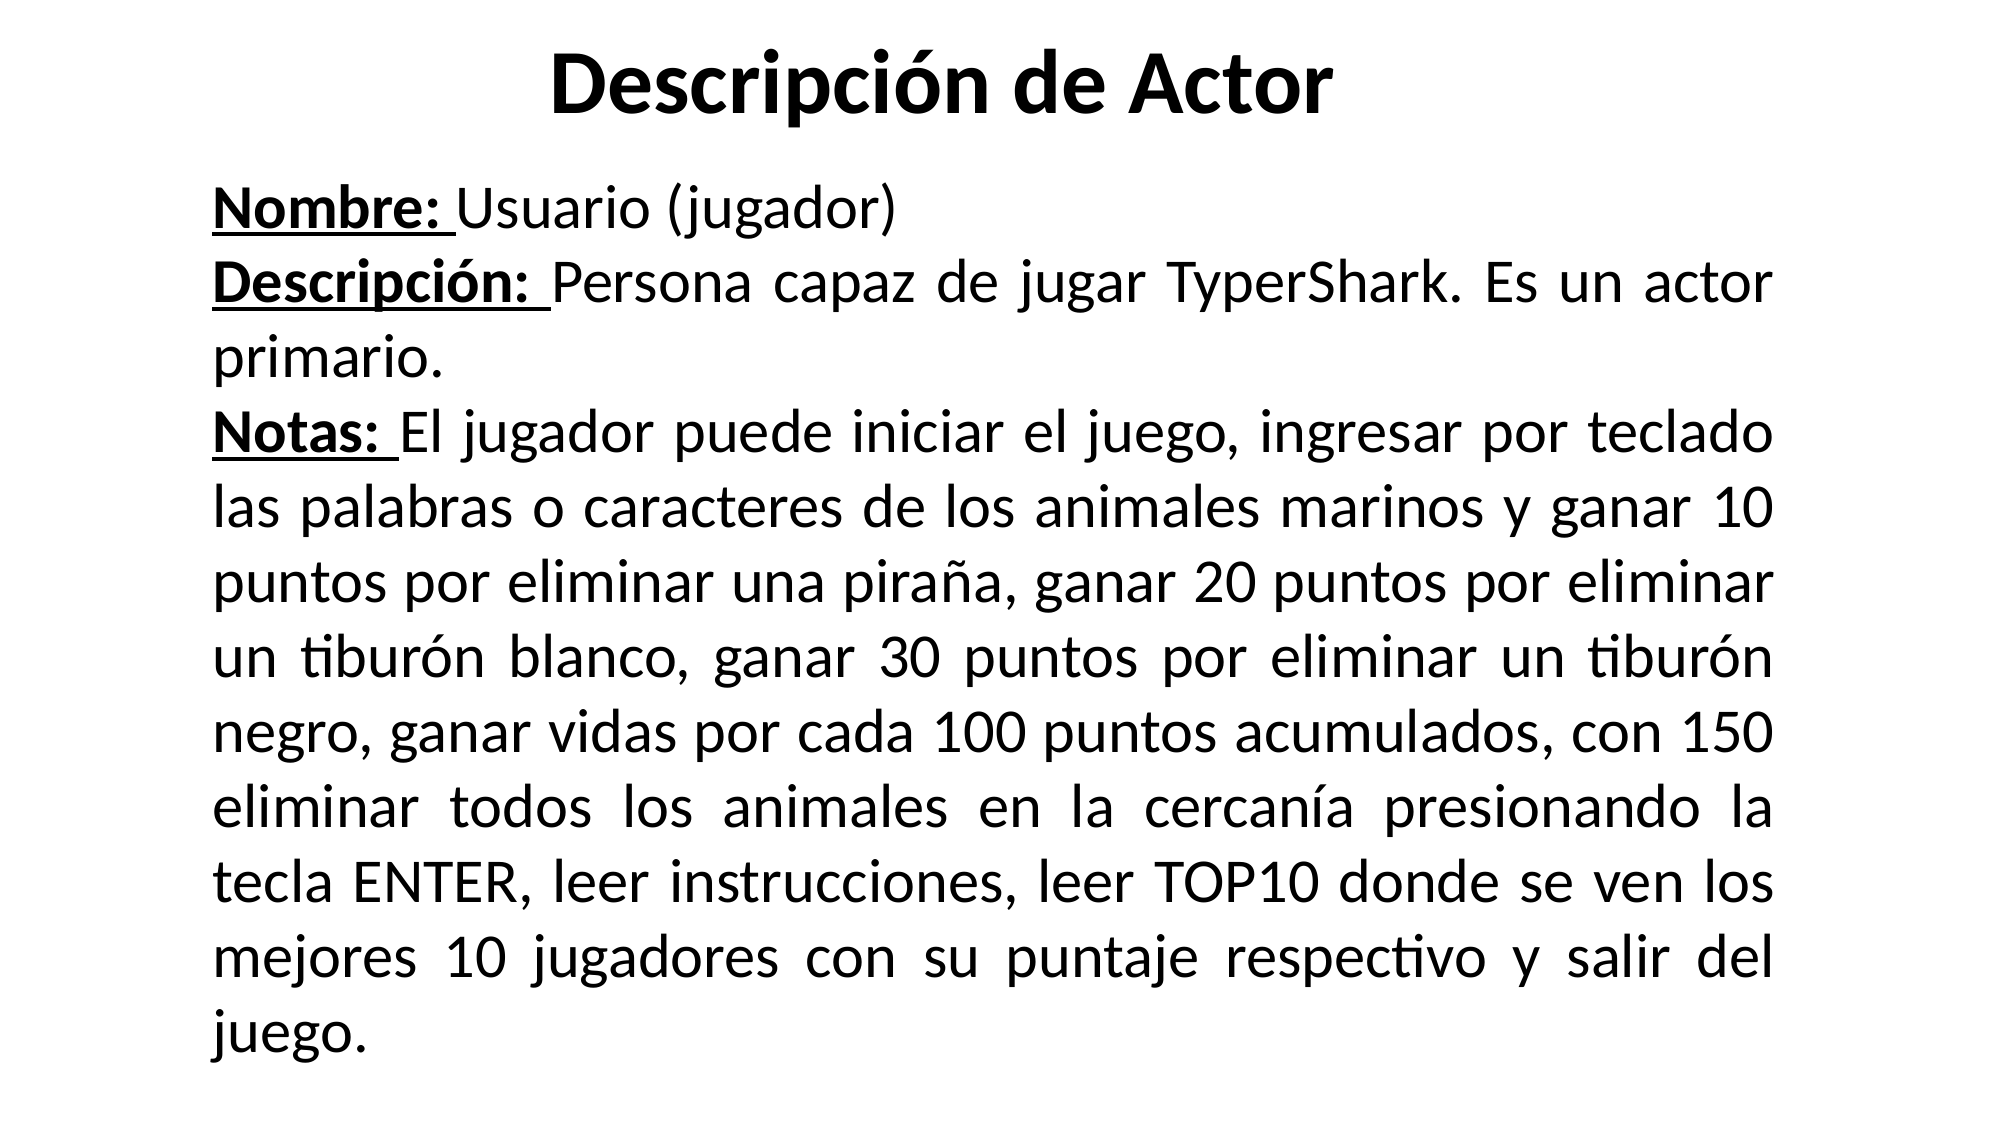

Descripción de Actor

Nombre: Usuario (jugador)
Descripción: Persona capaz de jugar TyperShark. Es un actor primario.
Notas: El jugador puede iniciar el juego, ingresar por teclado las palabras o caracteres de los animales marinos y ganar 10 puntos por eliminar una piraña, ganar 20 puntos por eliminar un tiburón blanco, ganar 30 puntos por eliminar un tiburón negro, ganar vidas por cada 100 puntos acumulados, con 150 eliminar todos los animales en la cercanía presionando la tecla ENTER, leer instrucciones, leer TOP10 donde se ven los mejores 10 jugadores con su puntaje respectivo y salir del juego.